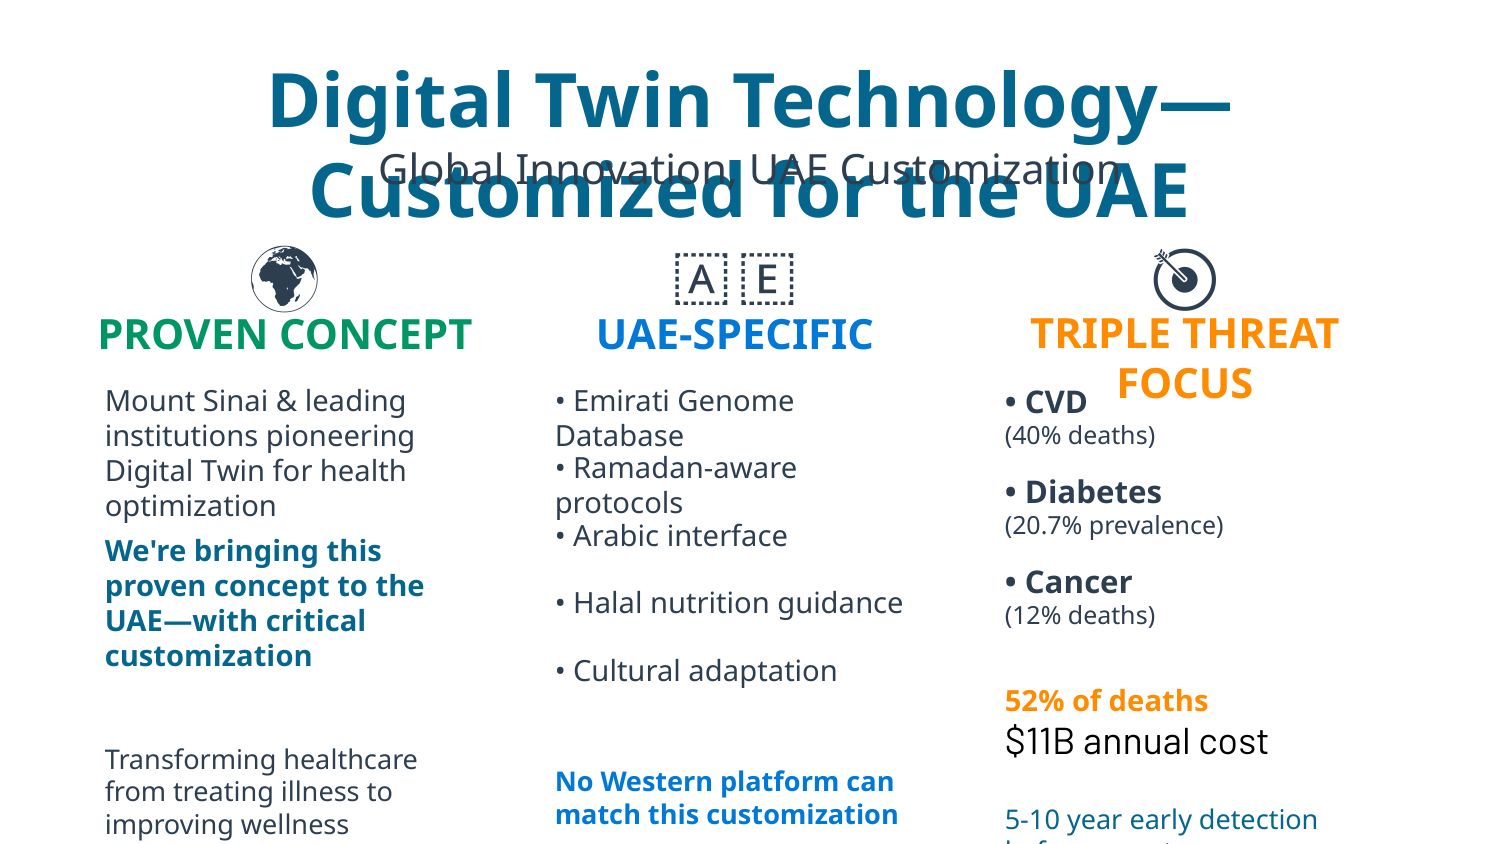

Digital Twin Technology—Customized for the UAE
Global Innovation, UAE Customization
🌍
🇦🇪
🎯
PROVEN CONCEPT
UAE-SPECIFIC
TRIPLE THREAT FOCUS
Mount Sinai & leading institutions pioneering Digital Twin for health optimization
• Emirati Genome Database
• CVD
(40% deaths)
• Ramadan-aware protocols
• Diabetes
(20.7% prevalence)
• Arabic interface
We're bringing this proven concept to the UAE—with critical customization
• Cancer
• Halal nutrition guidance
(12% deaths)
• Cultural adaptation
52% of deaths
$11B annual cost
Transforming healthcare from treating illness to improving wellness
No Western platform can match this customization
5-10 year early detection before symptoms

Commercial Platform • Immediate Deployment • Proven PPP Model
Sources: Mount Sinai DigiTwin Project, UAE Genome Database, IDF (2024), UNDP (2024)